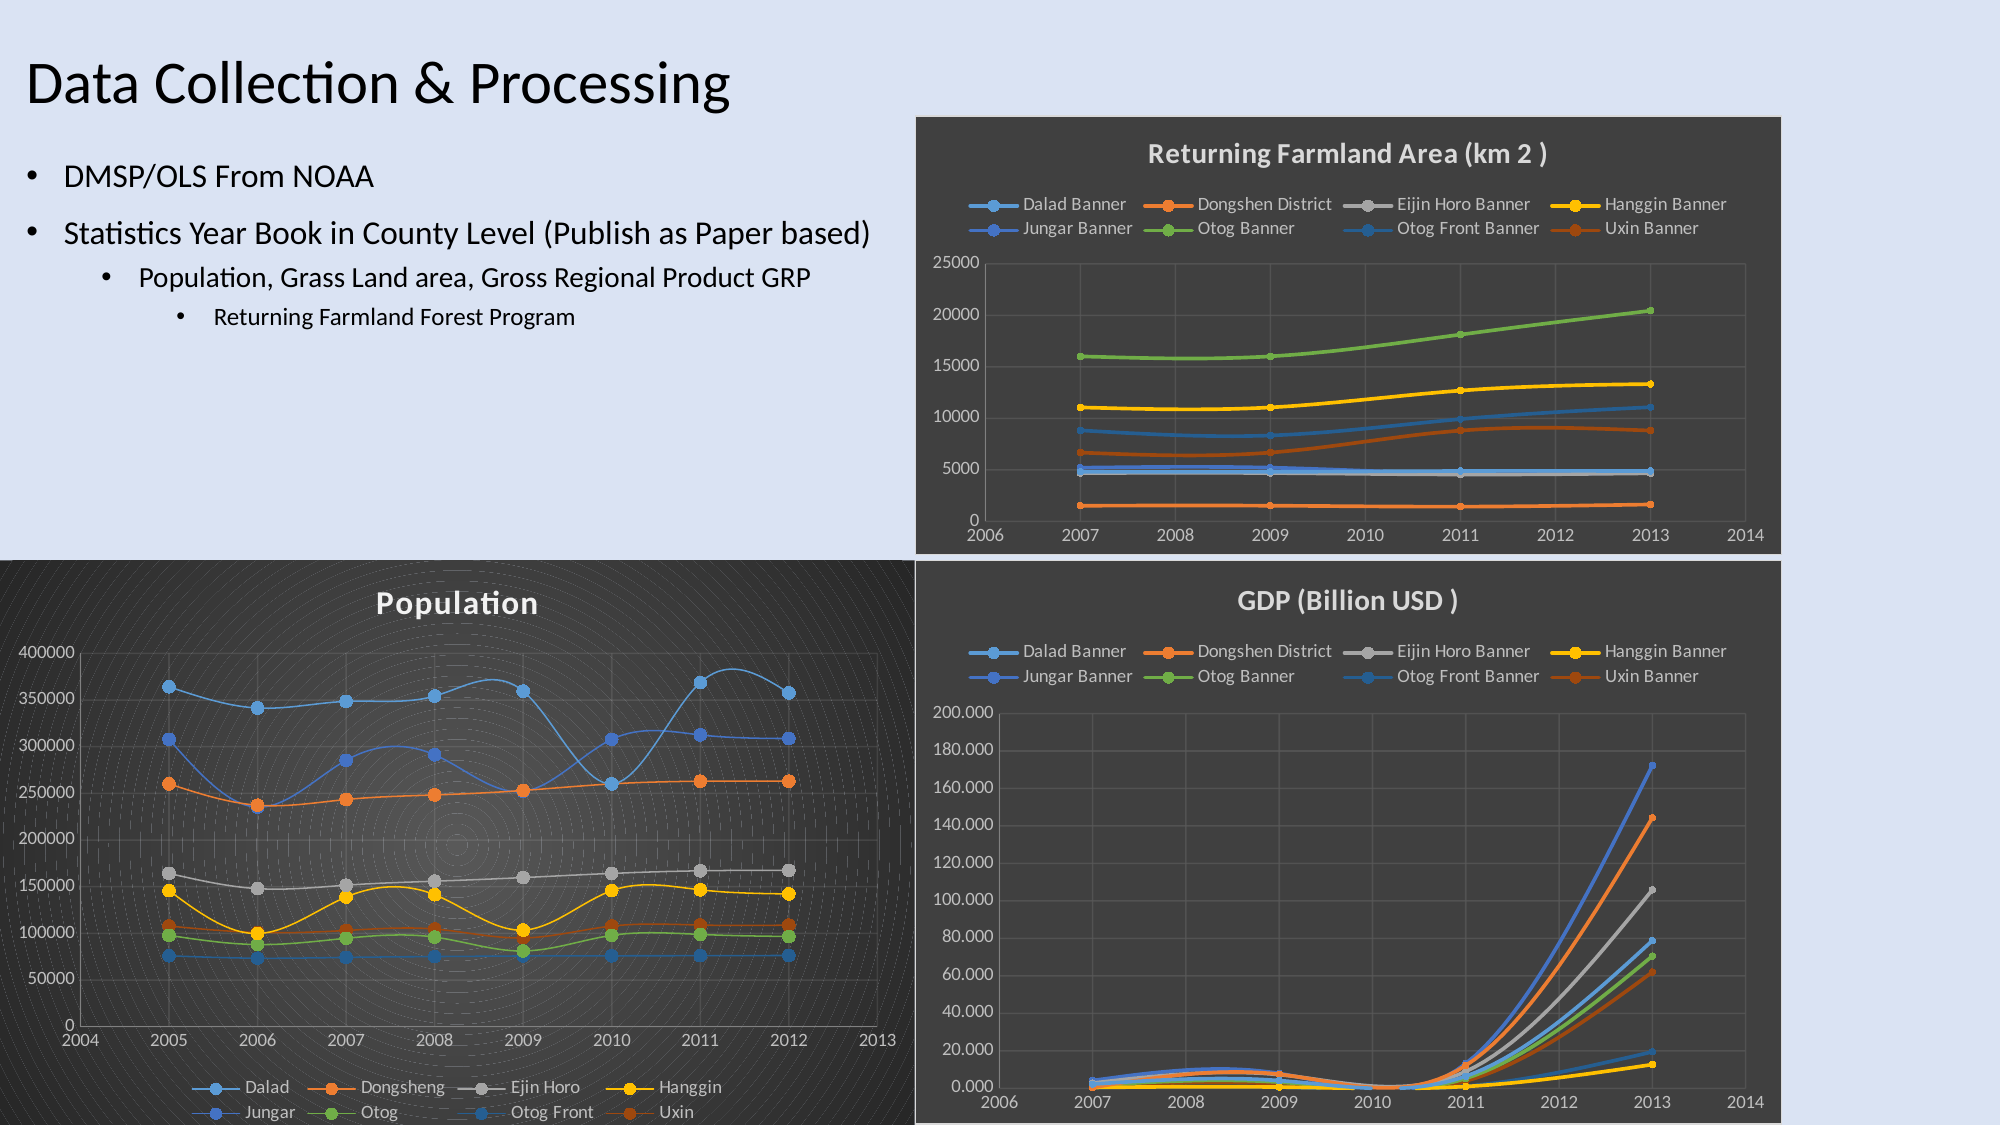

# Data Collection & Processing

### Chart: Returning Farmland Area (km 2 )

| Category | Dalad Banner | Dongshen District | Eijin Horo Banner | Hanggin Banner | Jungar Banner | Otog Banner | Otog Front Banner | Uxin Banner |
|---|---|---|---|---|---|---|---|---|
DMSP/OLS From NOAA
Statistics Year Book in County Level (Publish as Paper based)
Population, Grass Land area, Gross Regional Product GRP
Returning Farmland Forest Program

### Chart: GDP (Billion USD )

| Category | Dalad Banner | Dongshen District | Eijin Horo Banner | Hanggin Banner | Jungar Banner | Otog Banner | Otog Front Banner | Uxin Banner |
|---|---|---|---|---|---|---|---|---|

### Chart: Population

| Category | Dalad | Dongsheng | Ejin Horo | Hanggin | Jungar | Otog | Otog Front | Uxin |
|---|---|---|---|---|---|---|---|---|